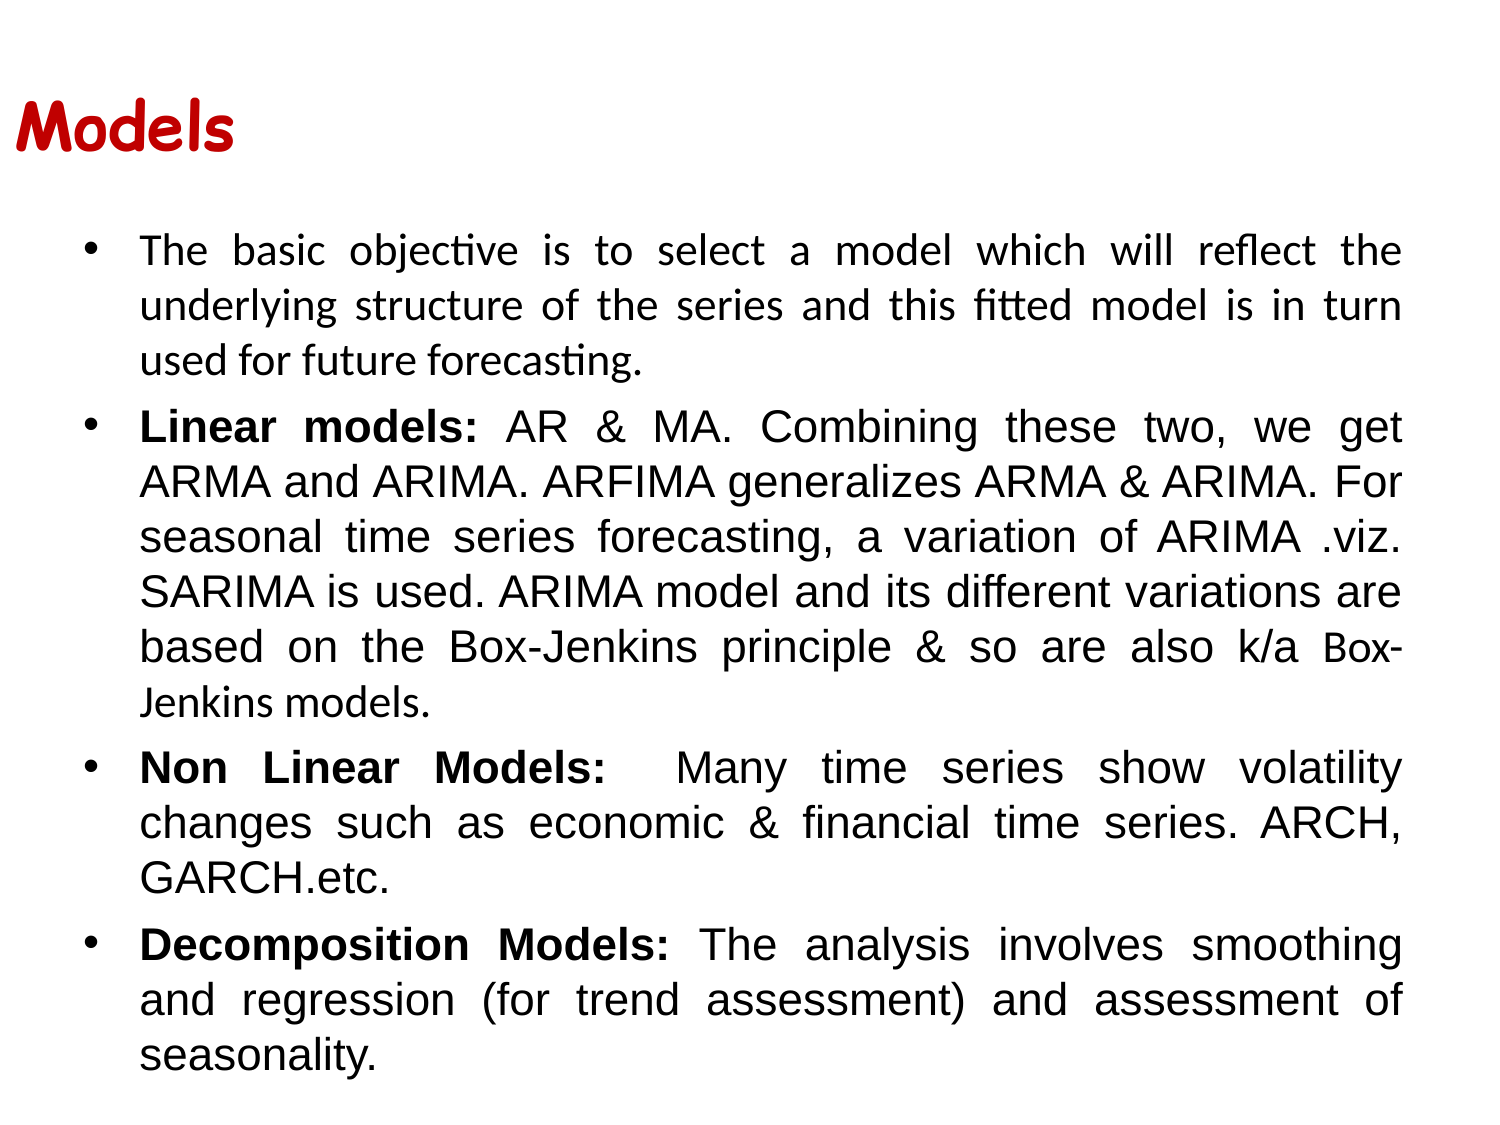

Models
The basic objective is to select a model which will reflect the underlying structure of the series and this fitted model is in turn used for future forecasting.
Linear models: AR & MA. Combining these two, we get ARMA and ARIMA. ARFIMA generalizes ARMA & ARIMA. For seasonal time series forecasting, a variation of ARIMA .viz. SARIMA is used. ARIMA model and its different variations are based on the Box-Jenkins principle & so are also k/a Box-Jenkins models.
Non Linear Models:  Many time series show volatility changes such as economic & financial time series. ARCH, GARCH.etc.
Decomposition Models: The analysis involves smoothing and regression (for trend assessment) and assessment of seasonality.